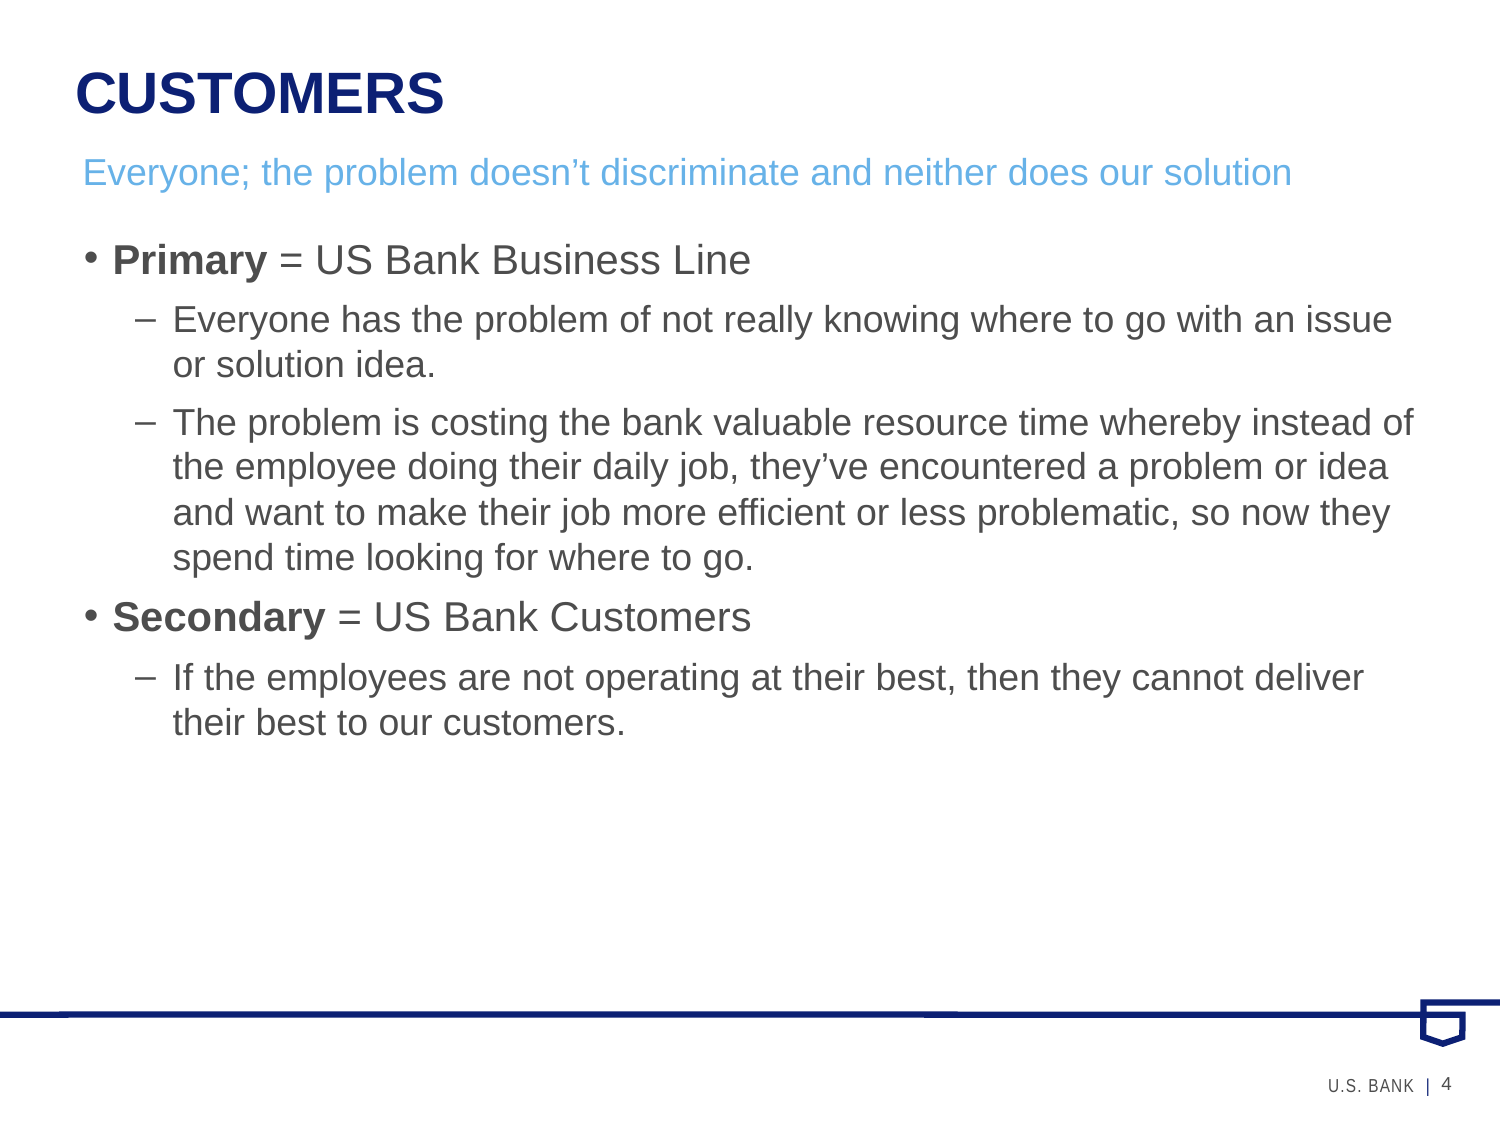

# CUSTOMERS
Everyone; the problem doesn’t discriminate and neither does our solution
Primary = US Bank Business Line
Everyone has the problem of not really knowing where to go with an issue or solution idea.
The problem is costing the bank valuable resource time whereby instead of the employee doing their daily job, they’ve encountered a problem or idea and want to make their job more efficient or less problematic, so now they spend time looking for where to go.
Secondary = US Bank Customers
If the employees are not operating at their best, then they cannot deliver their best to our customers.